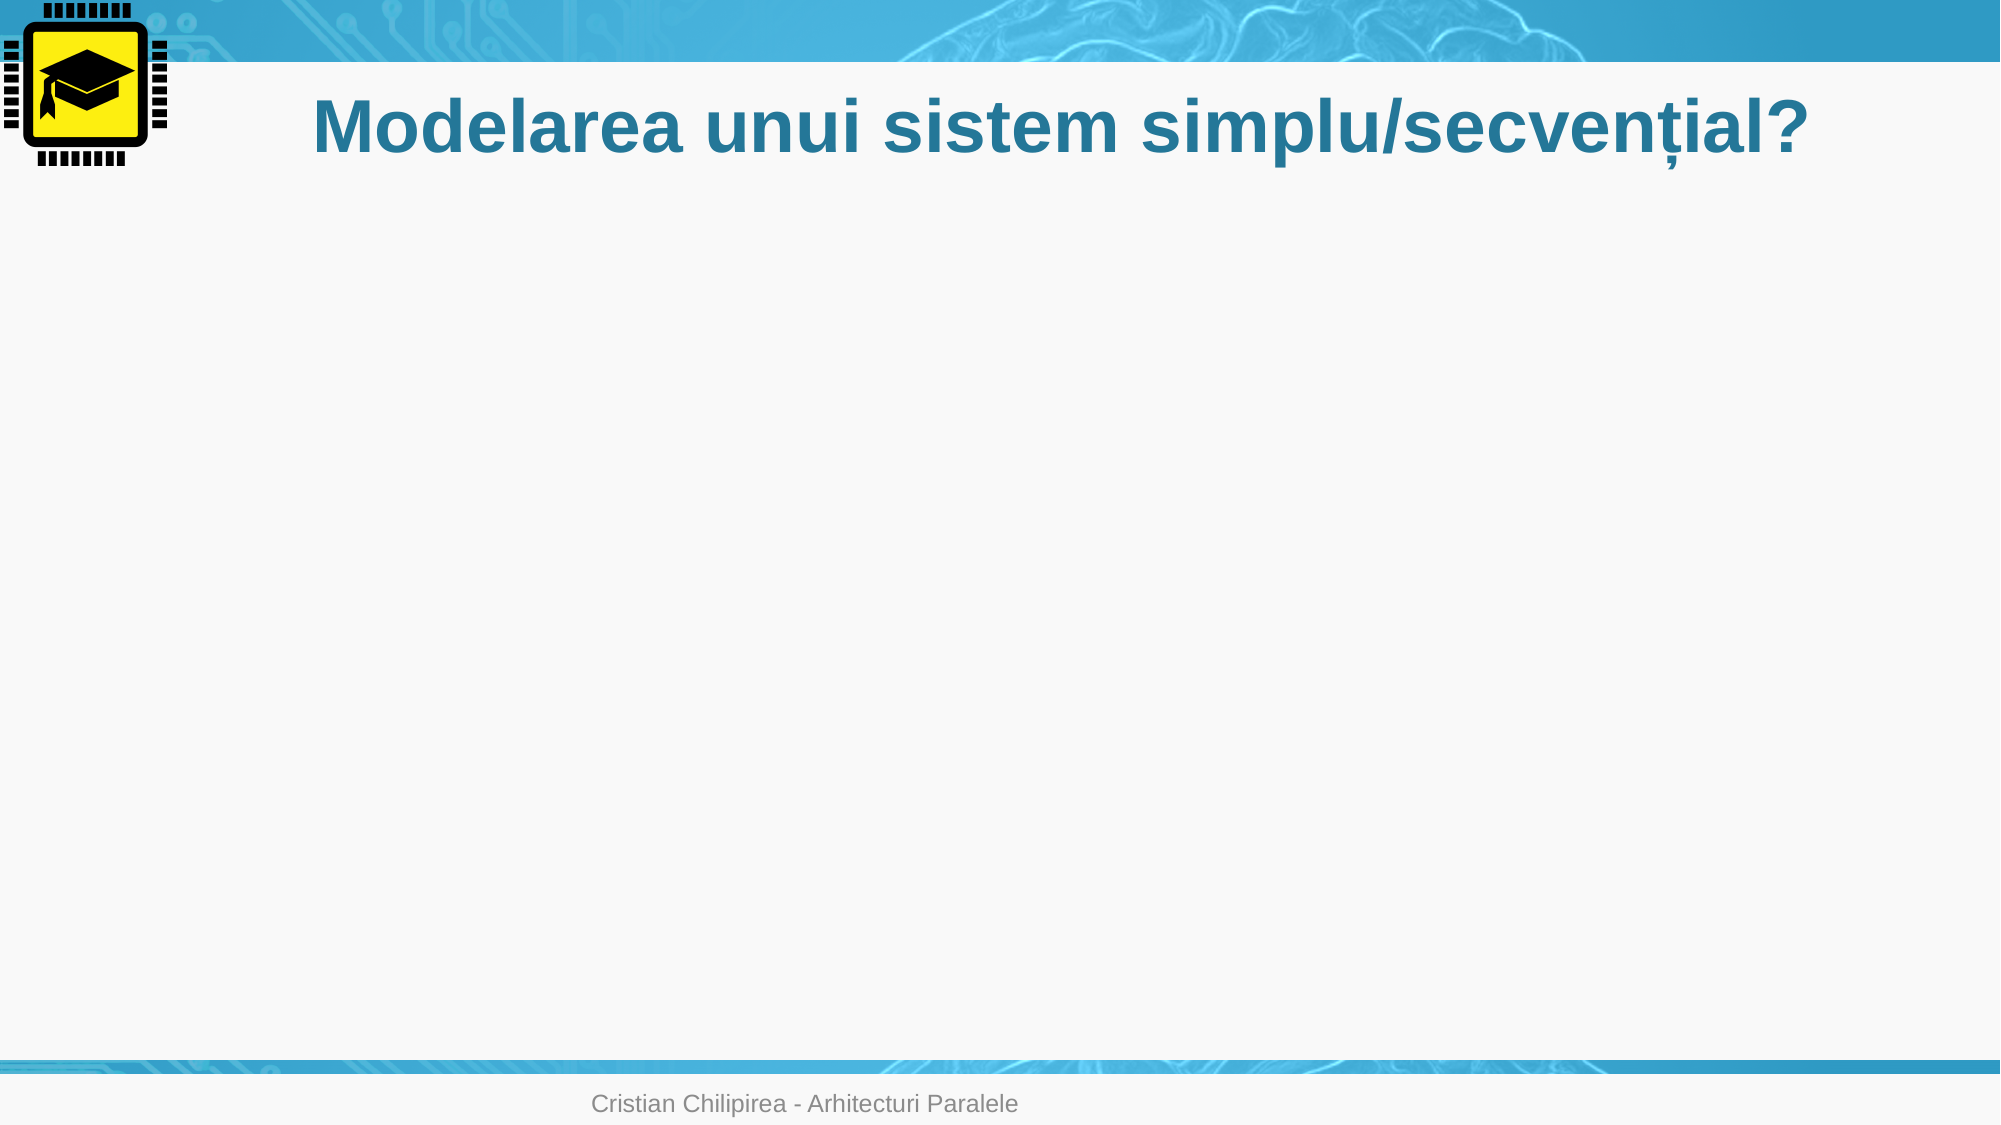

# Modelarea unui sistem simplu/secvențial?
Cristian Chilipirea - Arhitecturi Paralele